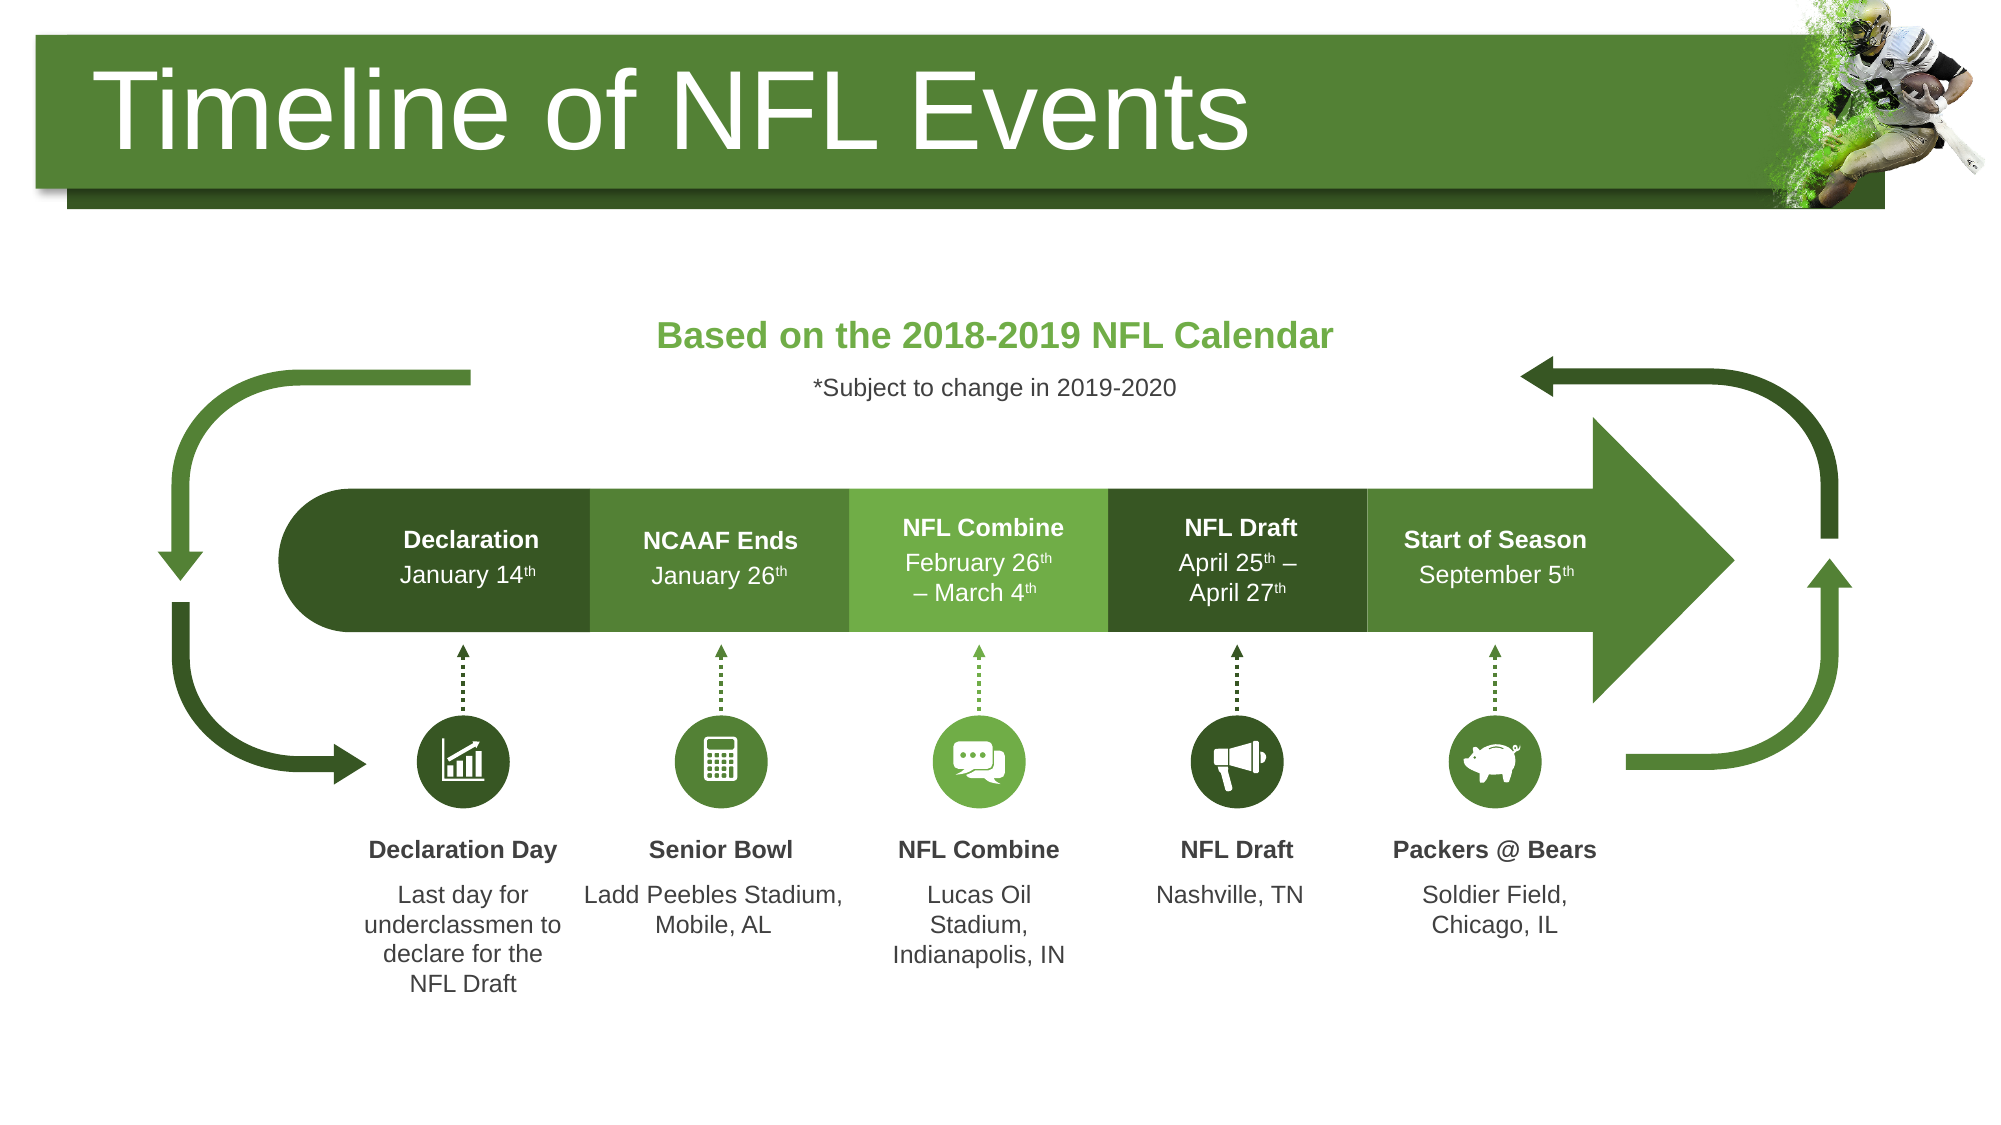

Timeline of NFL Events
Based on the 2018-2019 NFL Calendar
*Subject to change in 2019-2020

 NFL Combine
February 26th – March 4th
 NFL Draft
April 25th – April 27th

 Start of Season
September 5th
 Declaration
January 14th

 NCAAF Ends
January 26th

Declaration Day
Last day for underclassmen to declare for the NFL Draft
Senior Bowl
Ladd Peebles Stadium, Mobile, AL
NFL Combine
Lucas Oil Stadium, Indianapolis, IN
NFL Draft
Nashville, TN
Packers @ Bears
Soldier Field, Chicago, IL